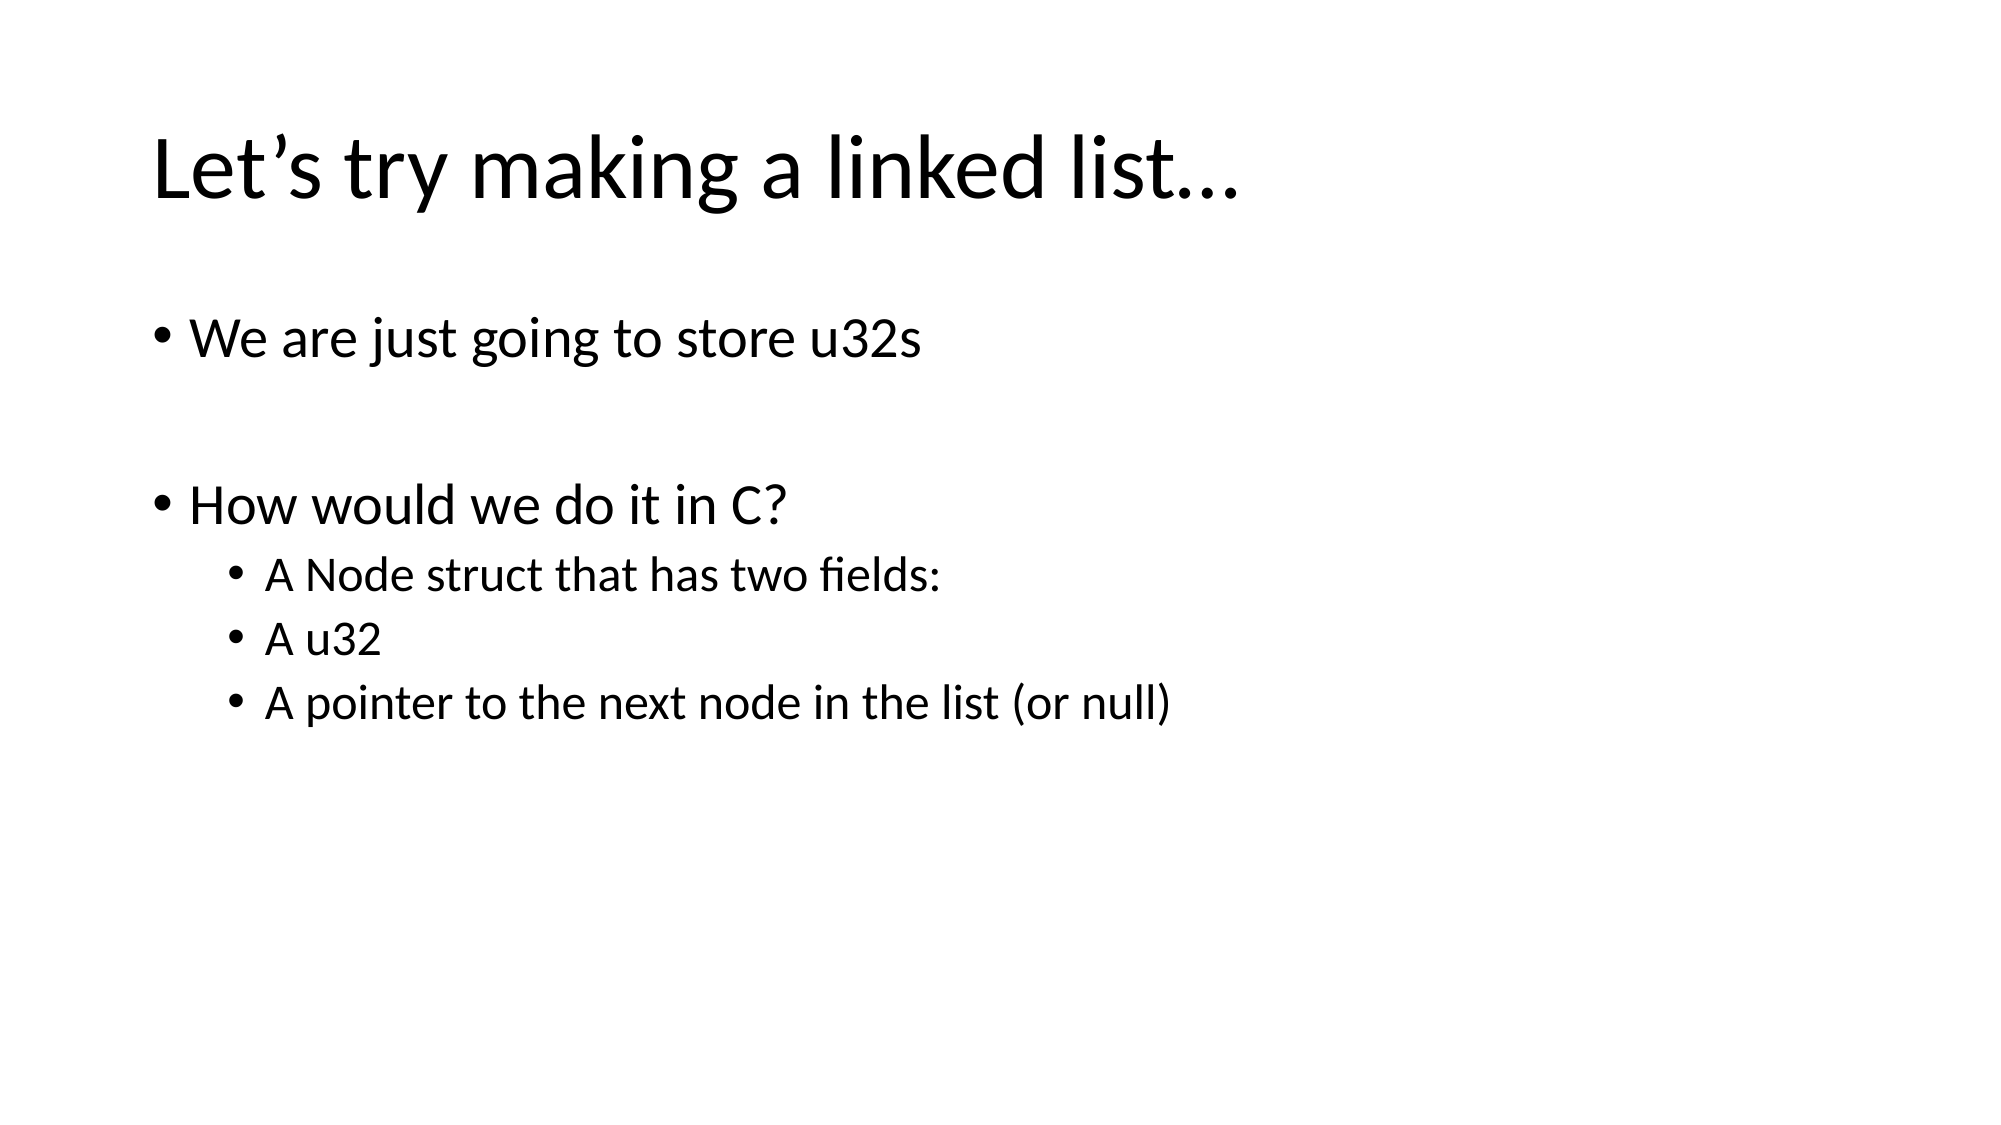

# Let’s try making a linked list…
We are just going to store u32s

How would we do it in C?
A Node struct that has two fields:
A u32
A pointer to the next node in the list (or null)